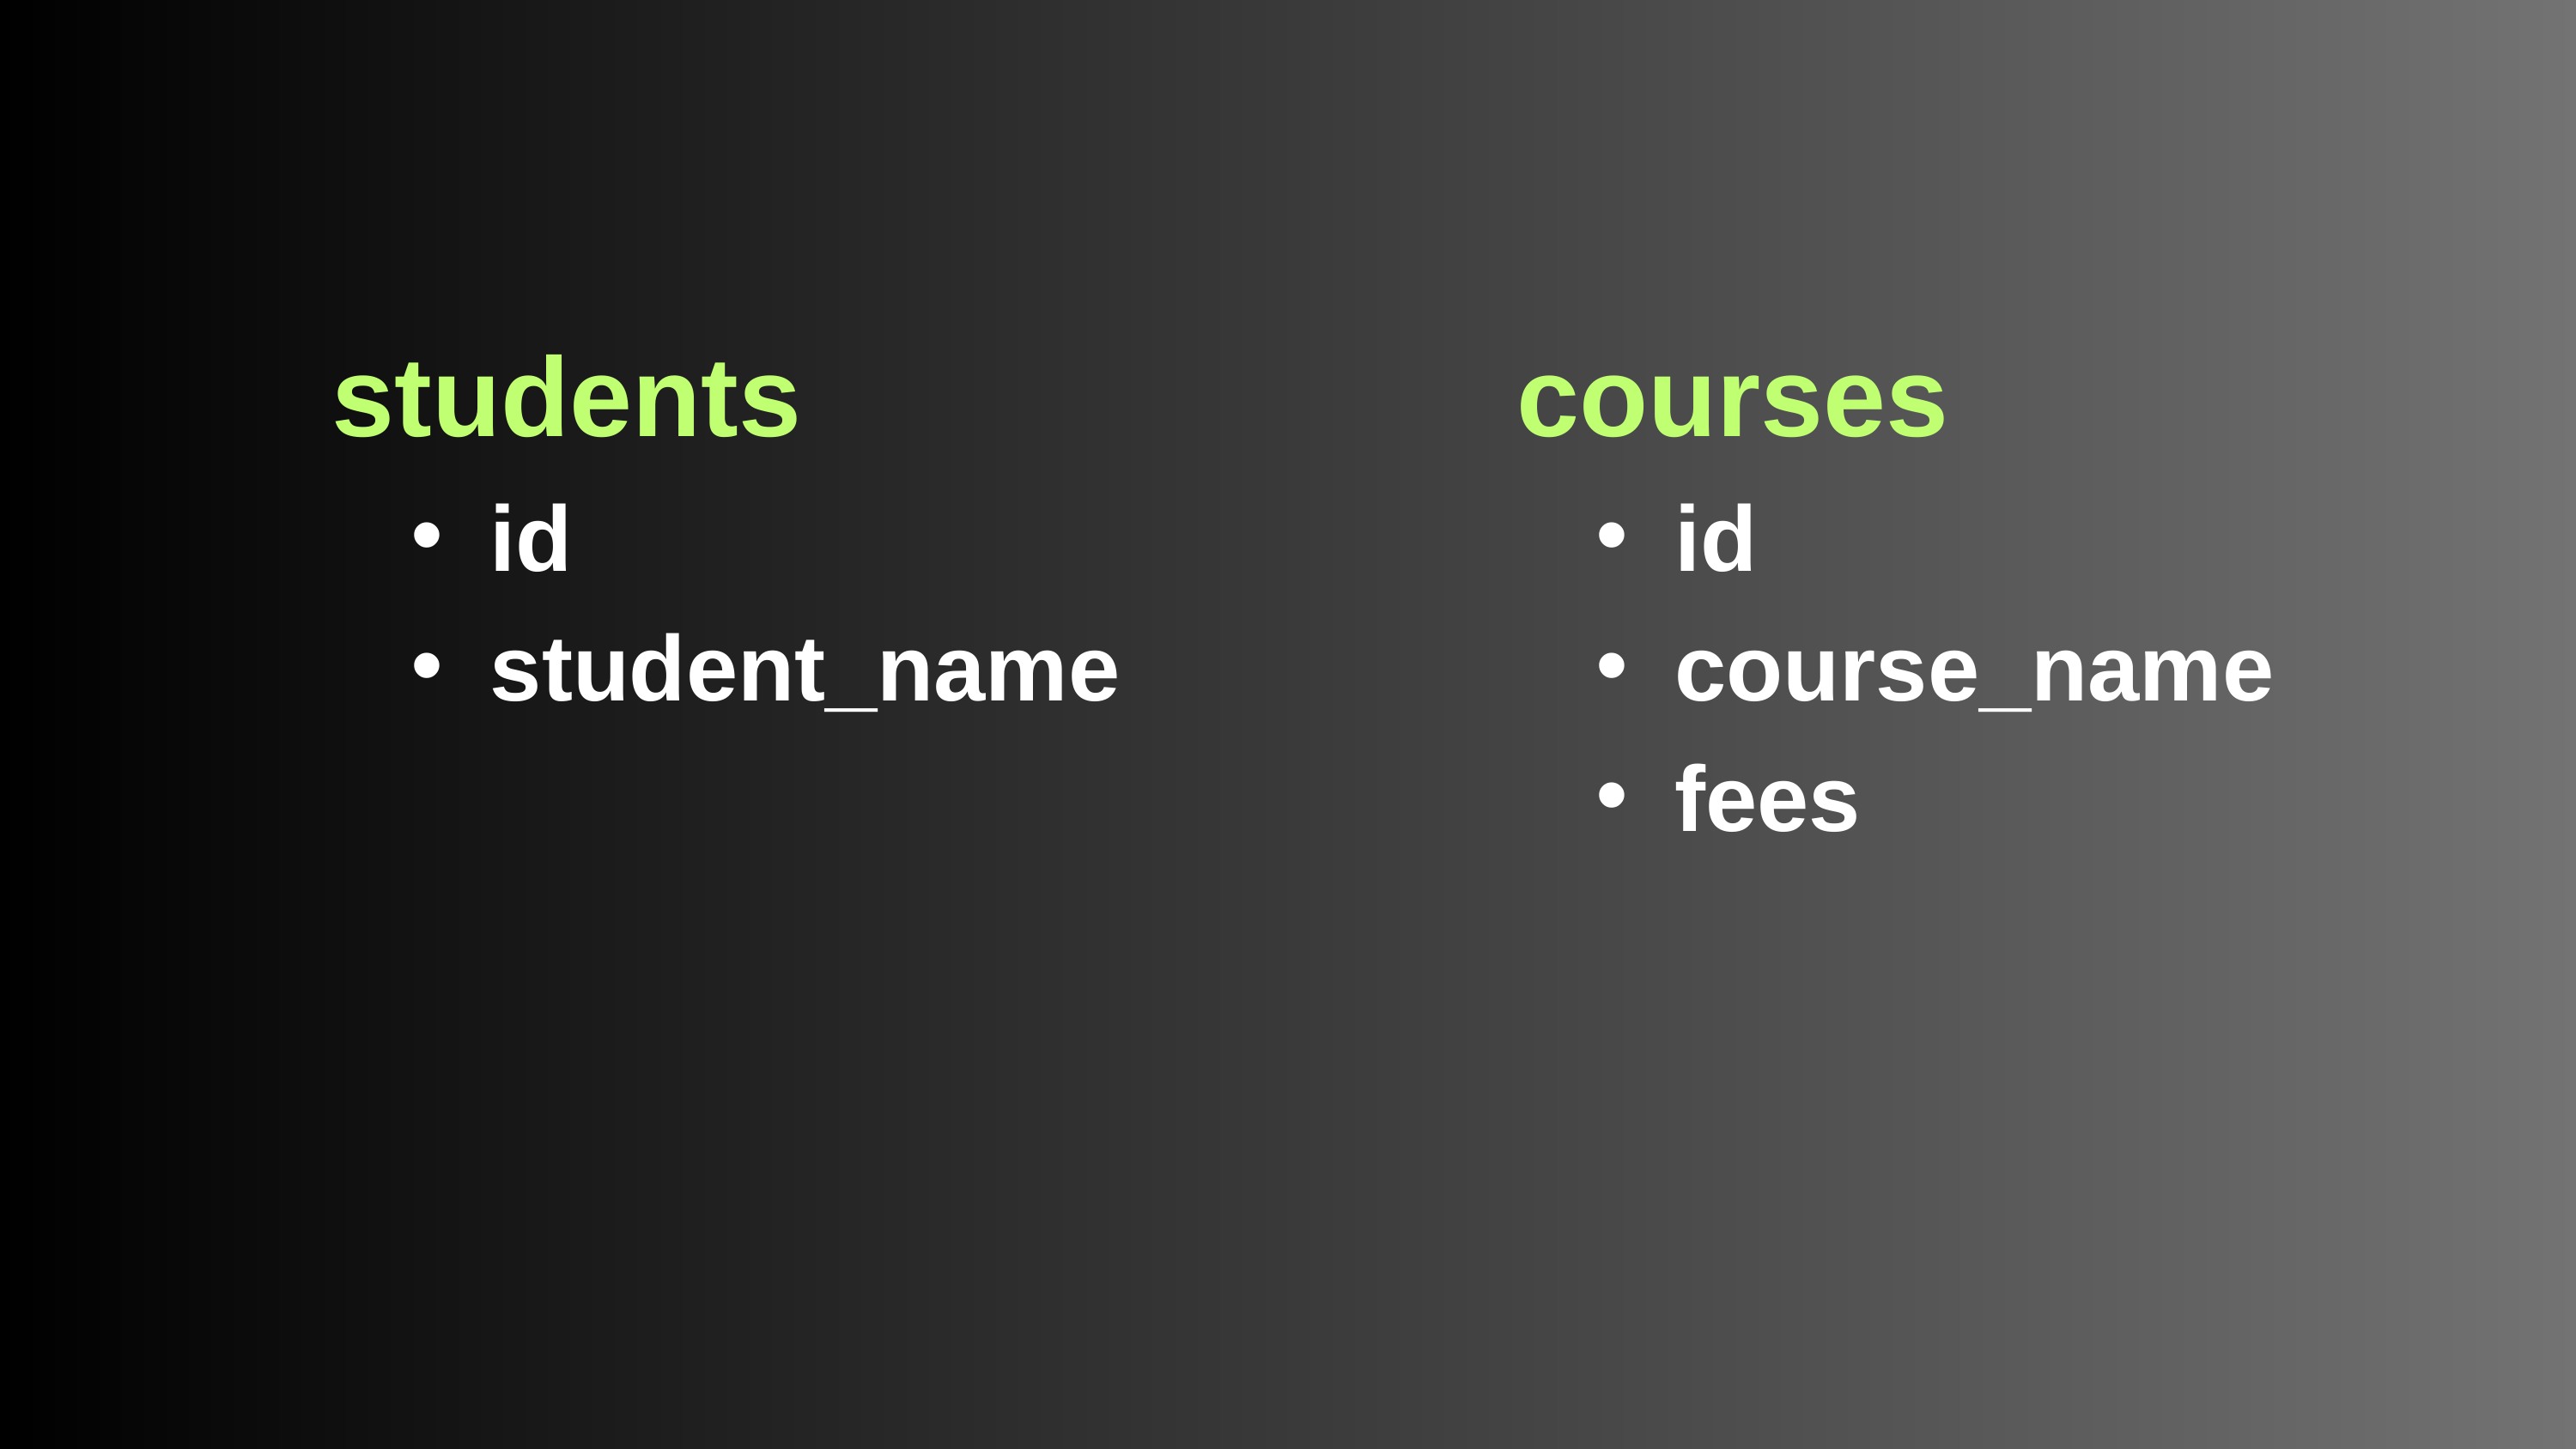

students
id
student_name
courses
id
course_name
fees